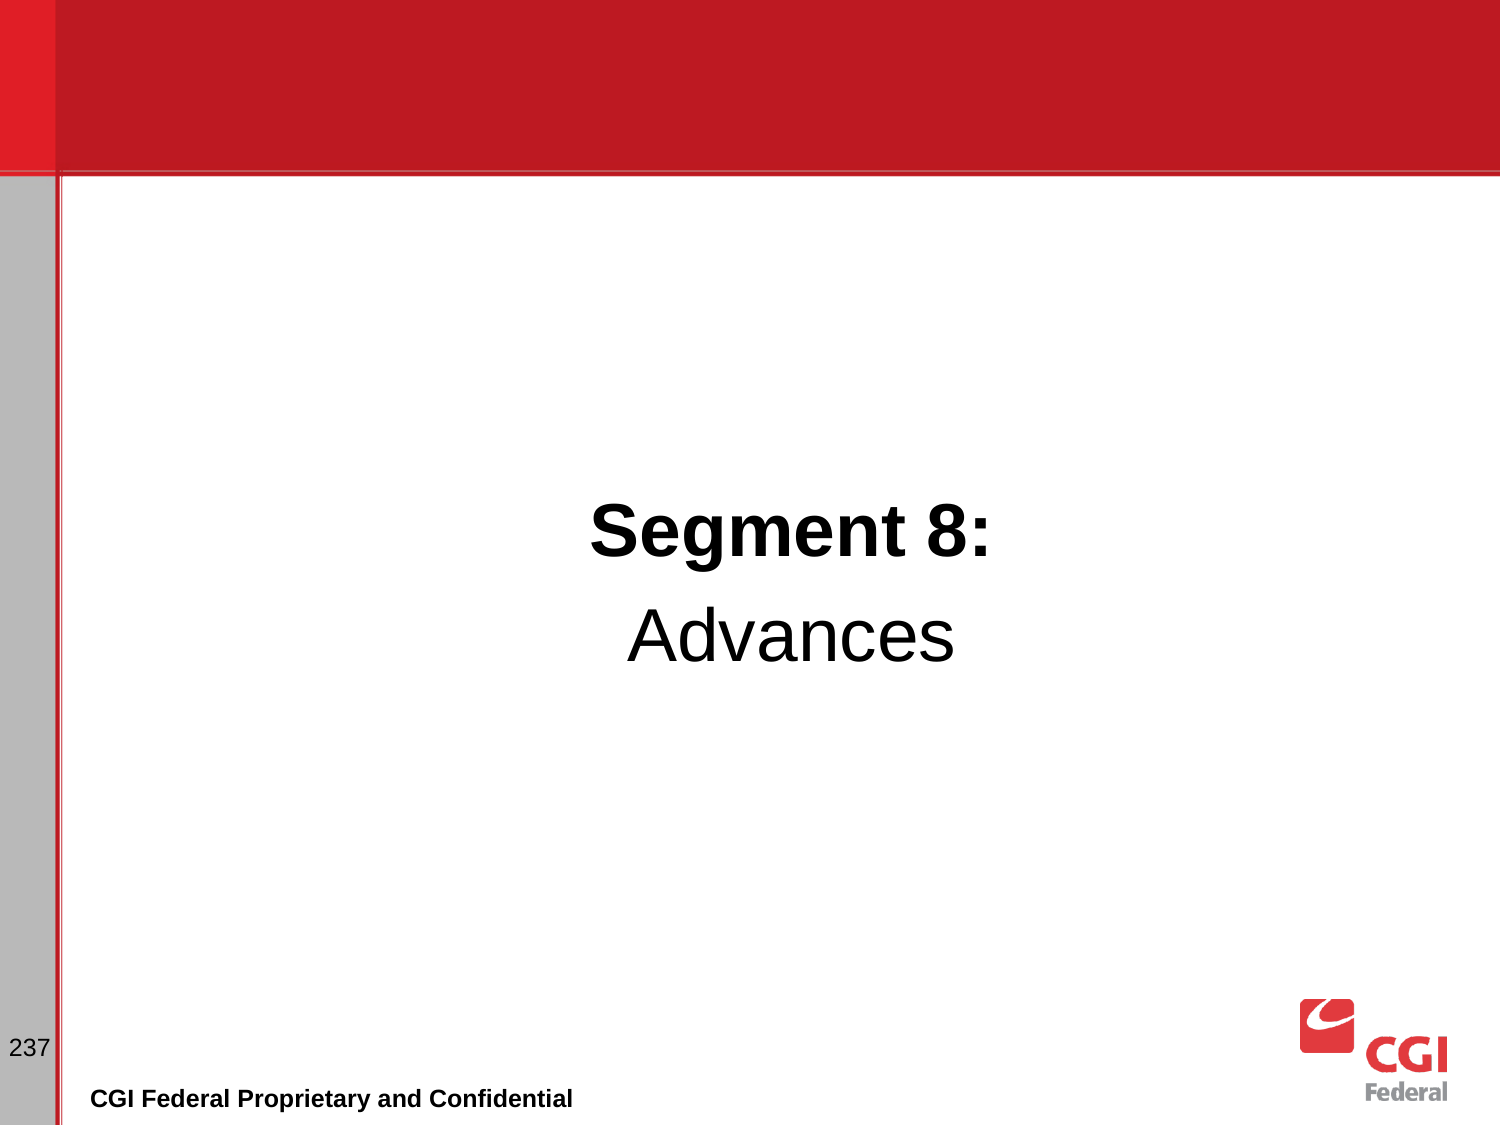

Segment 8:
Advances
237
CGI Federal Proprietary and Confidential